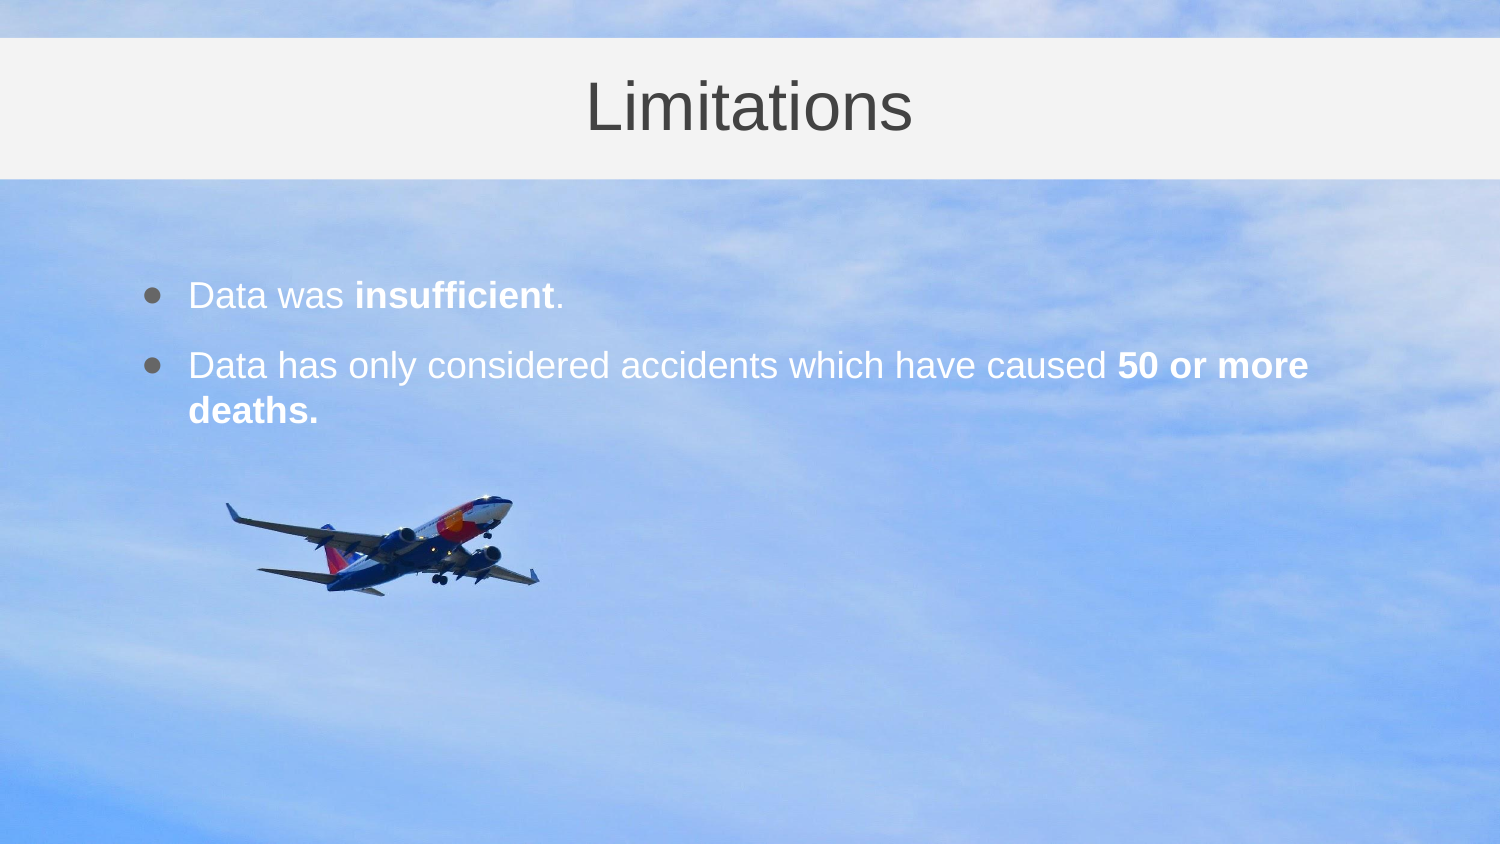

# Limitations
Data was insufficient.
Data has only considered accidents which have caused 50 or more deaths.